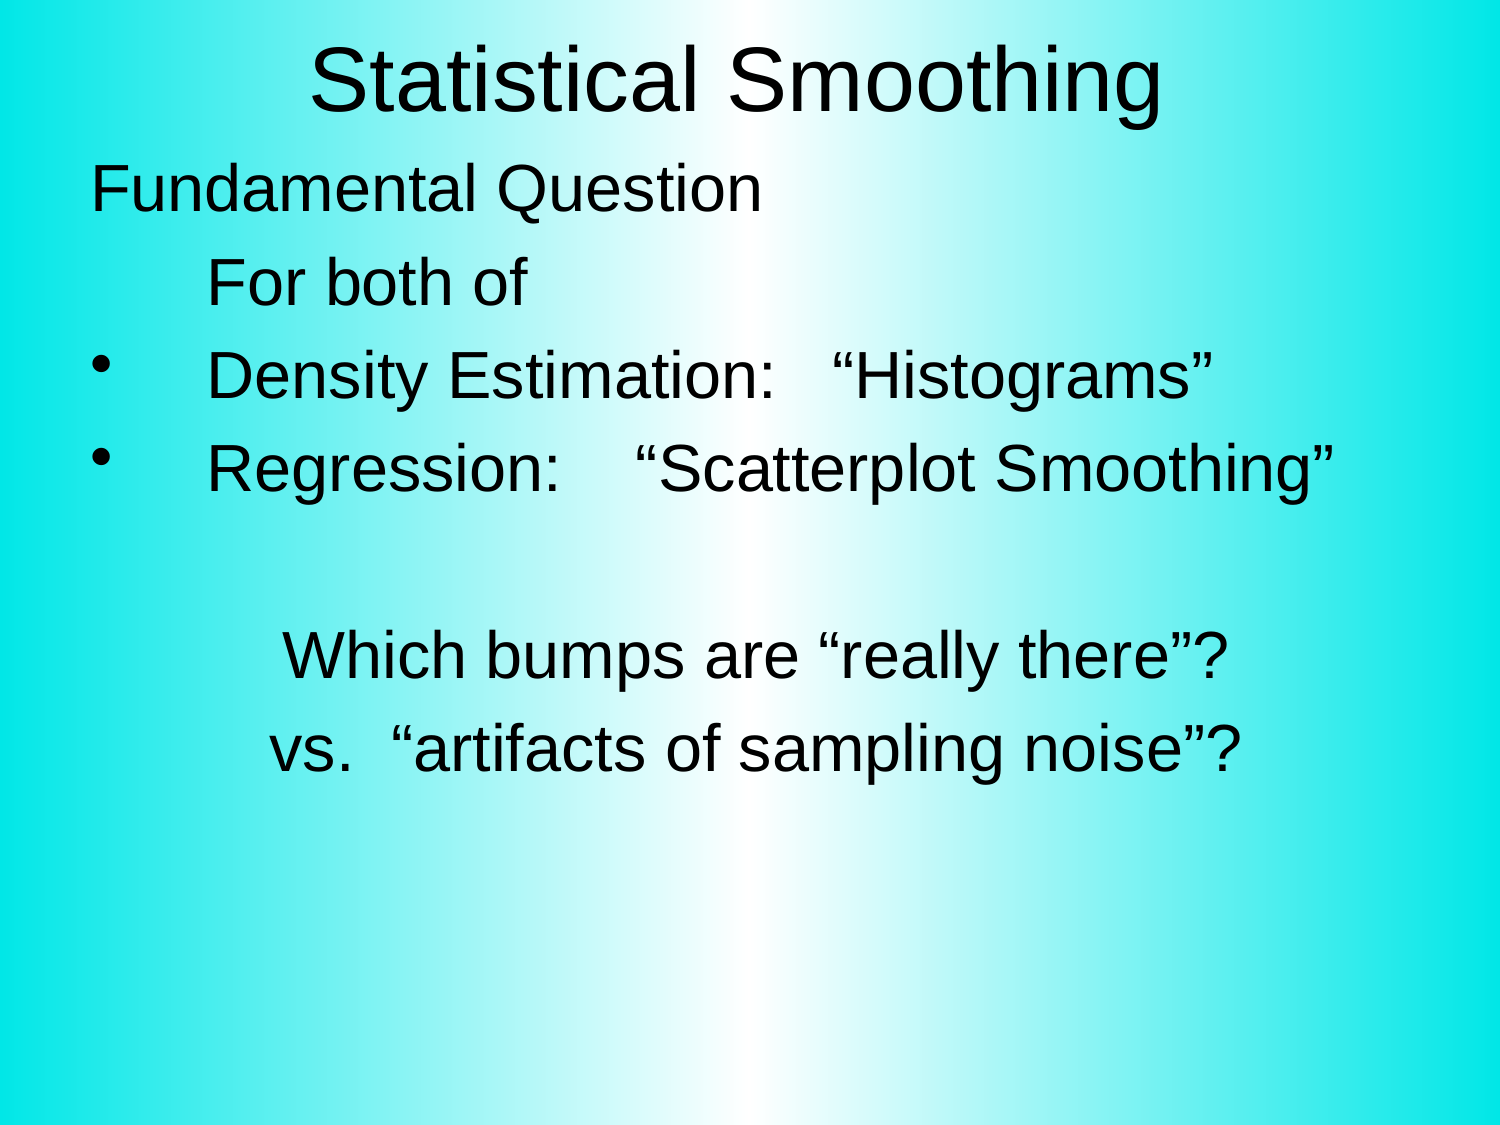

# Statistical Smoothing
Fundamental Question
	For both of
Density Estimation:   “Histograms”
Regression:    “Scatterplot Smoothing”

Which bumps are “really there”?
vs.  “artifacts of sampling noise”?